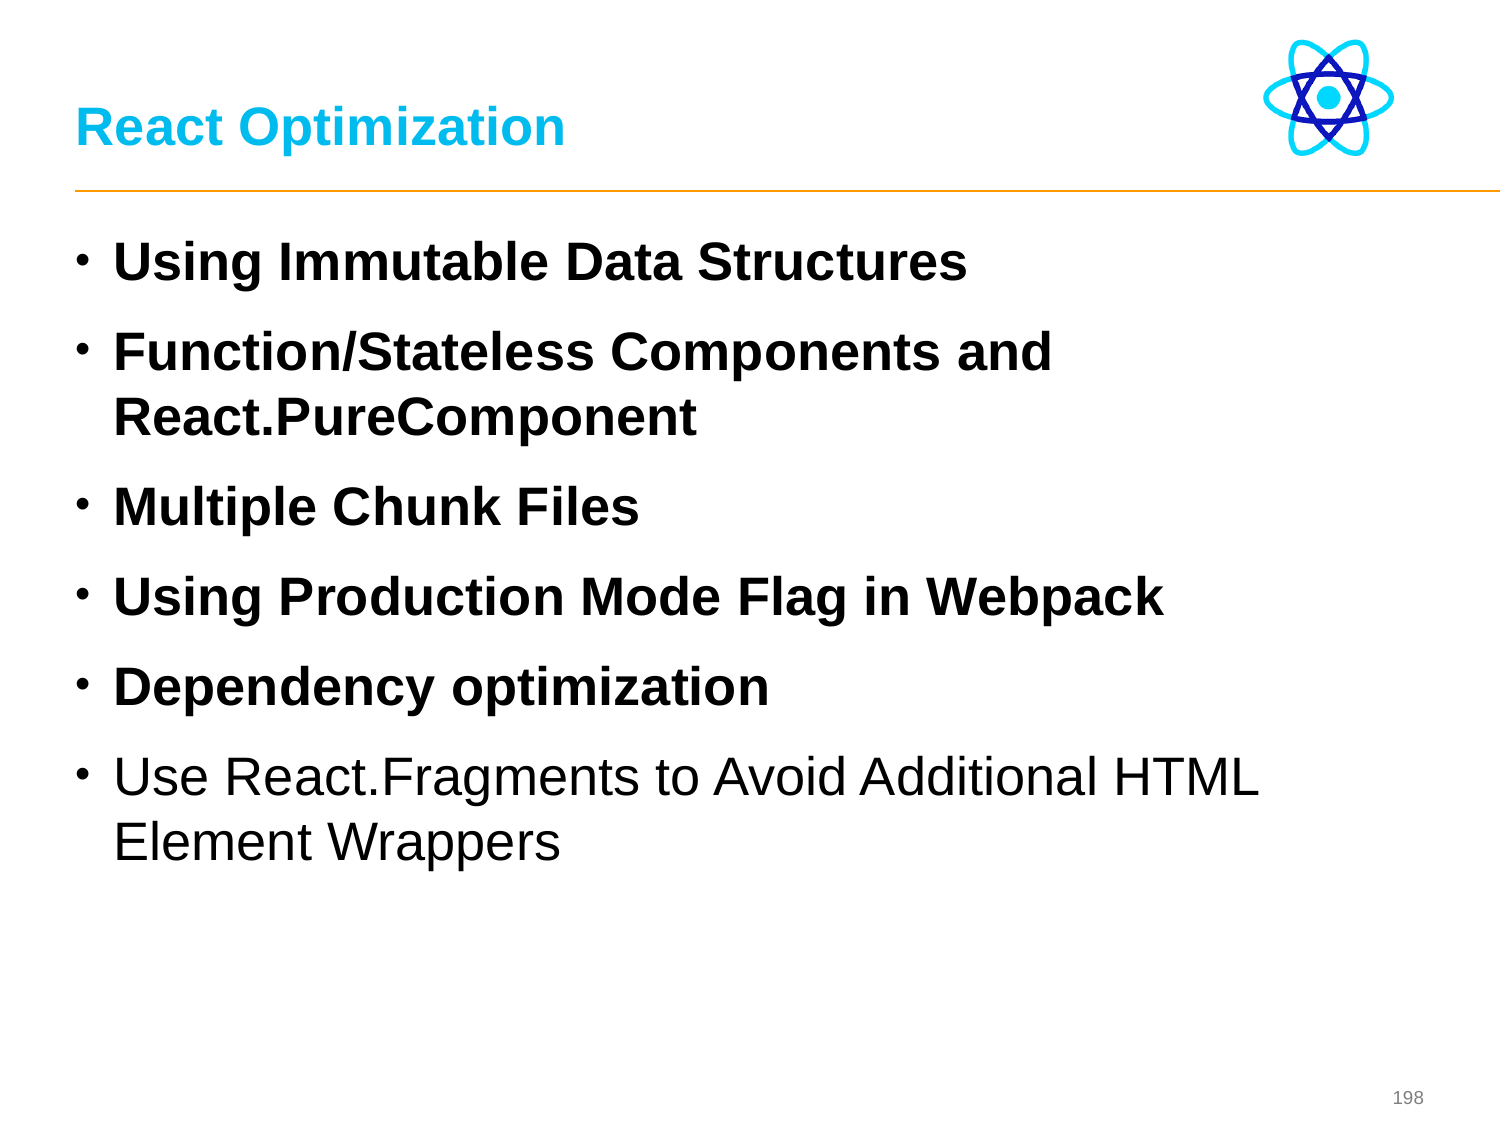

# React Optimization
Using Immutable Data Structures
Function/Stateless Components and React.PureComponent
Multiple Chunk Files
Using Production Mode Flag in Webpack
Dependency optimization
Use React.Fragments to Avoid Additional HTML Element Wrappers